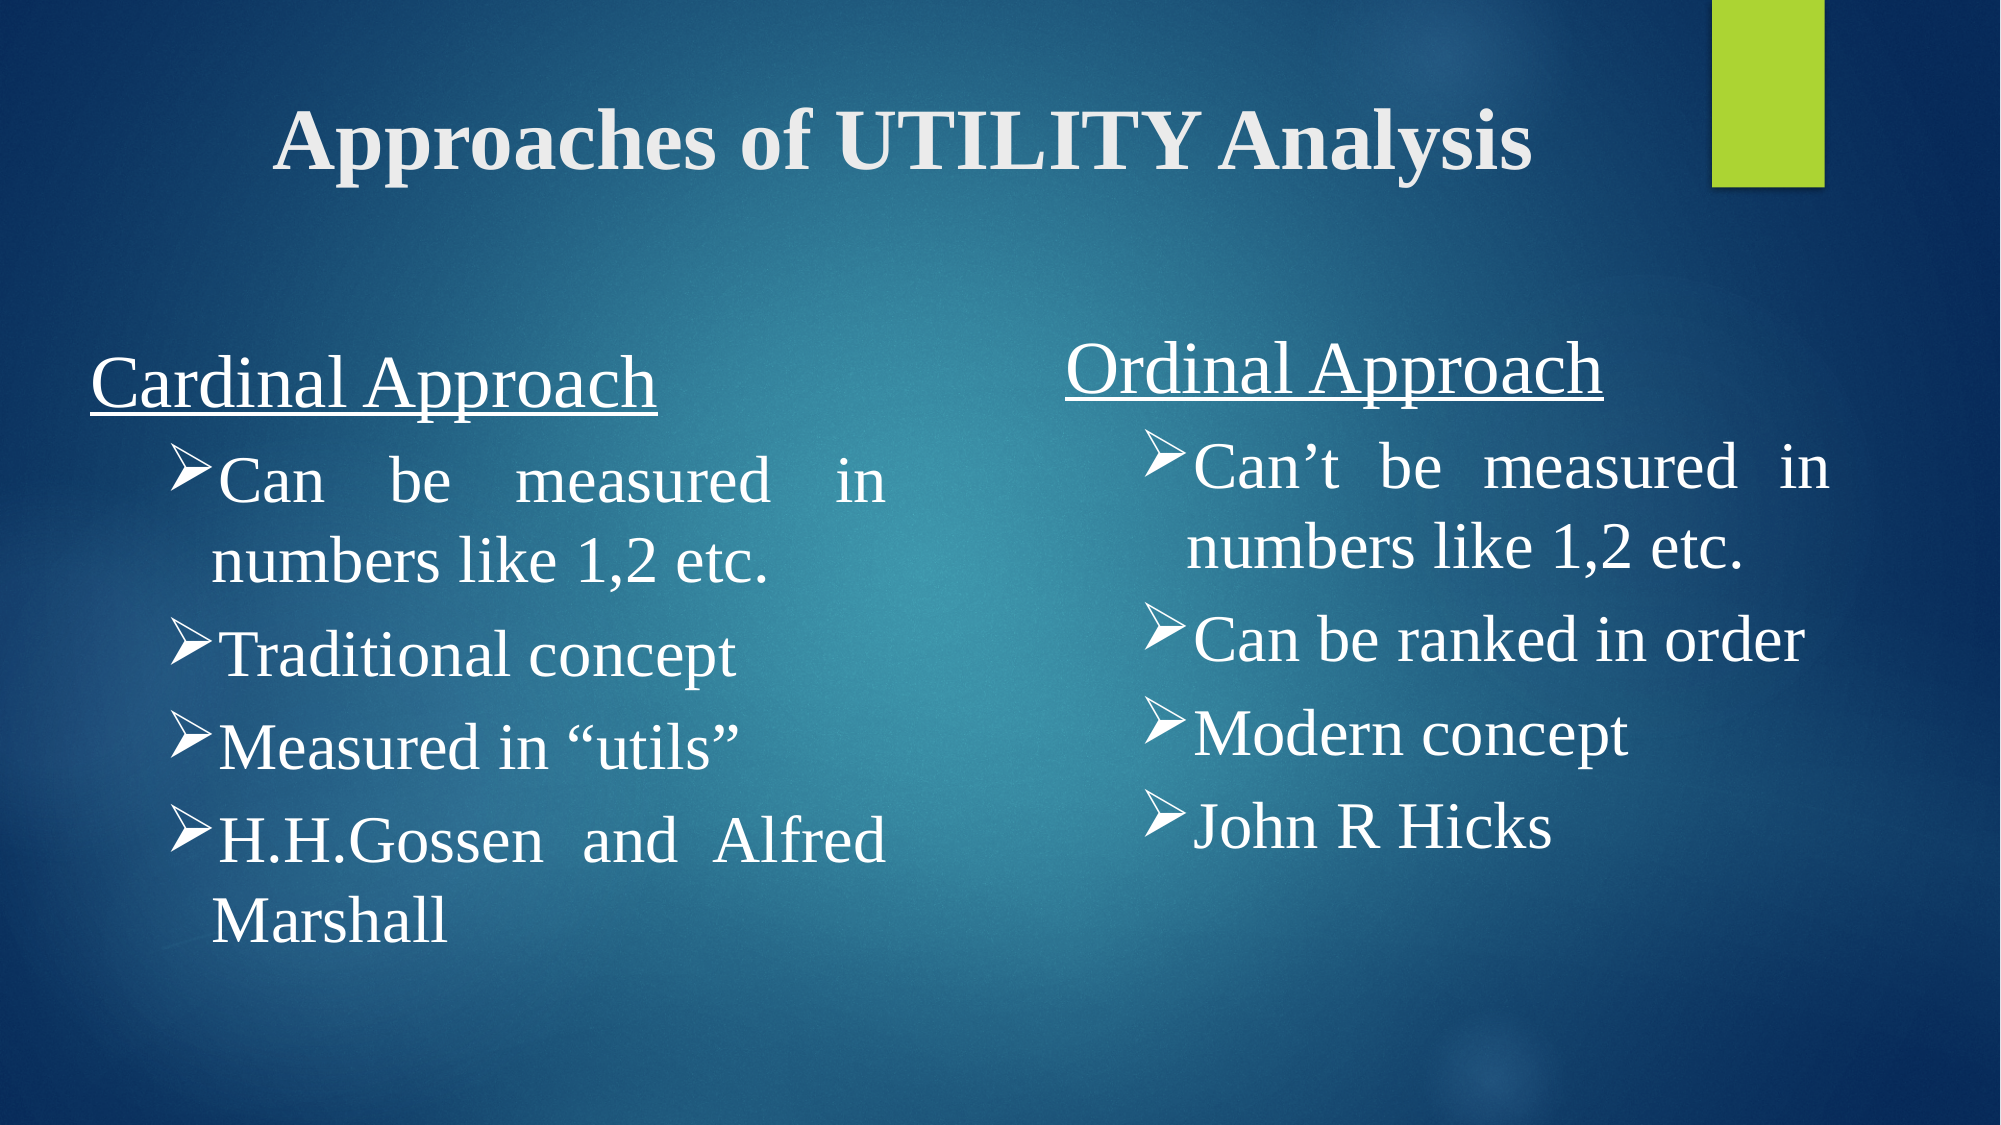

# Approaches of UTILITY Analysis
Ordinal Approach
Can’t be measured in numbers like 1,2 etc.
Can be ranked in order
Modern concept
John R Hicks
Cardinal Approach
Can be measured in numbers like 1,2 etc.
Traditional concept
Measured in “utils”
H.H.Gossen and Alfred Marshall